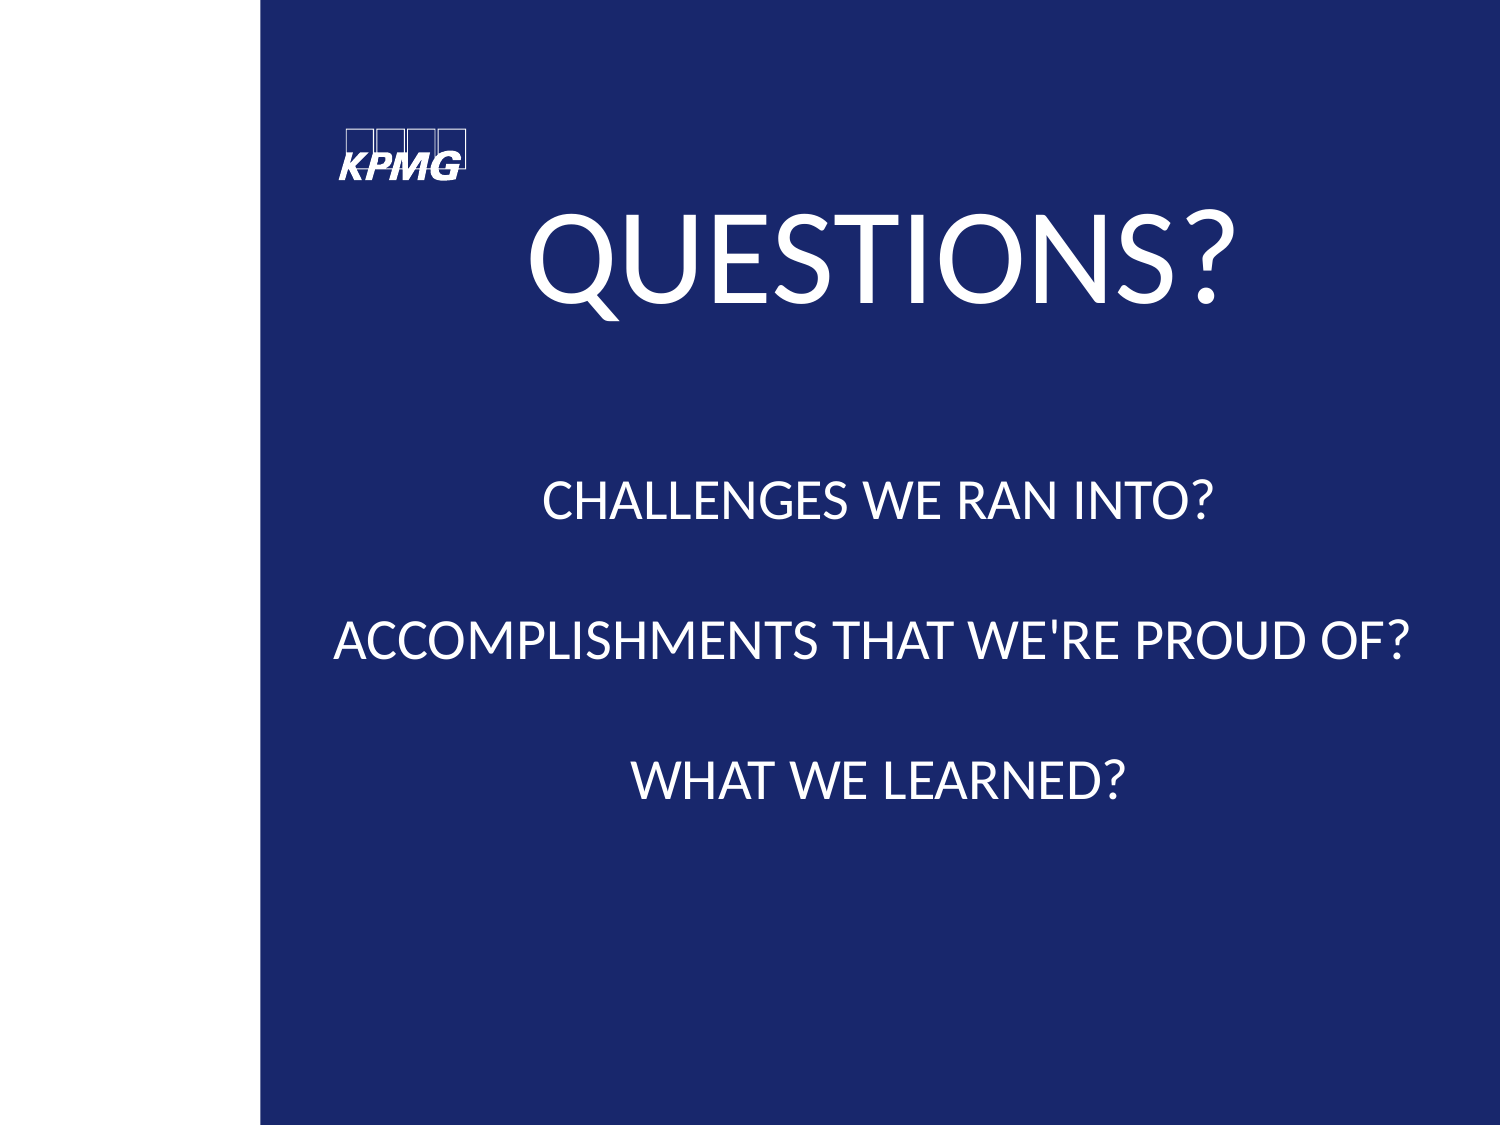

# QUESTIONS?
CHALLENGES WE RAN INTO?
ACCOMPLISHMENTS THAT WE'RE PROUD OF? 
WHAT WE LEARNED?